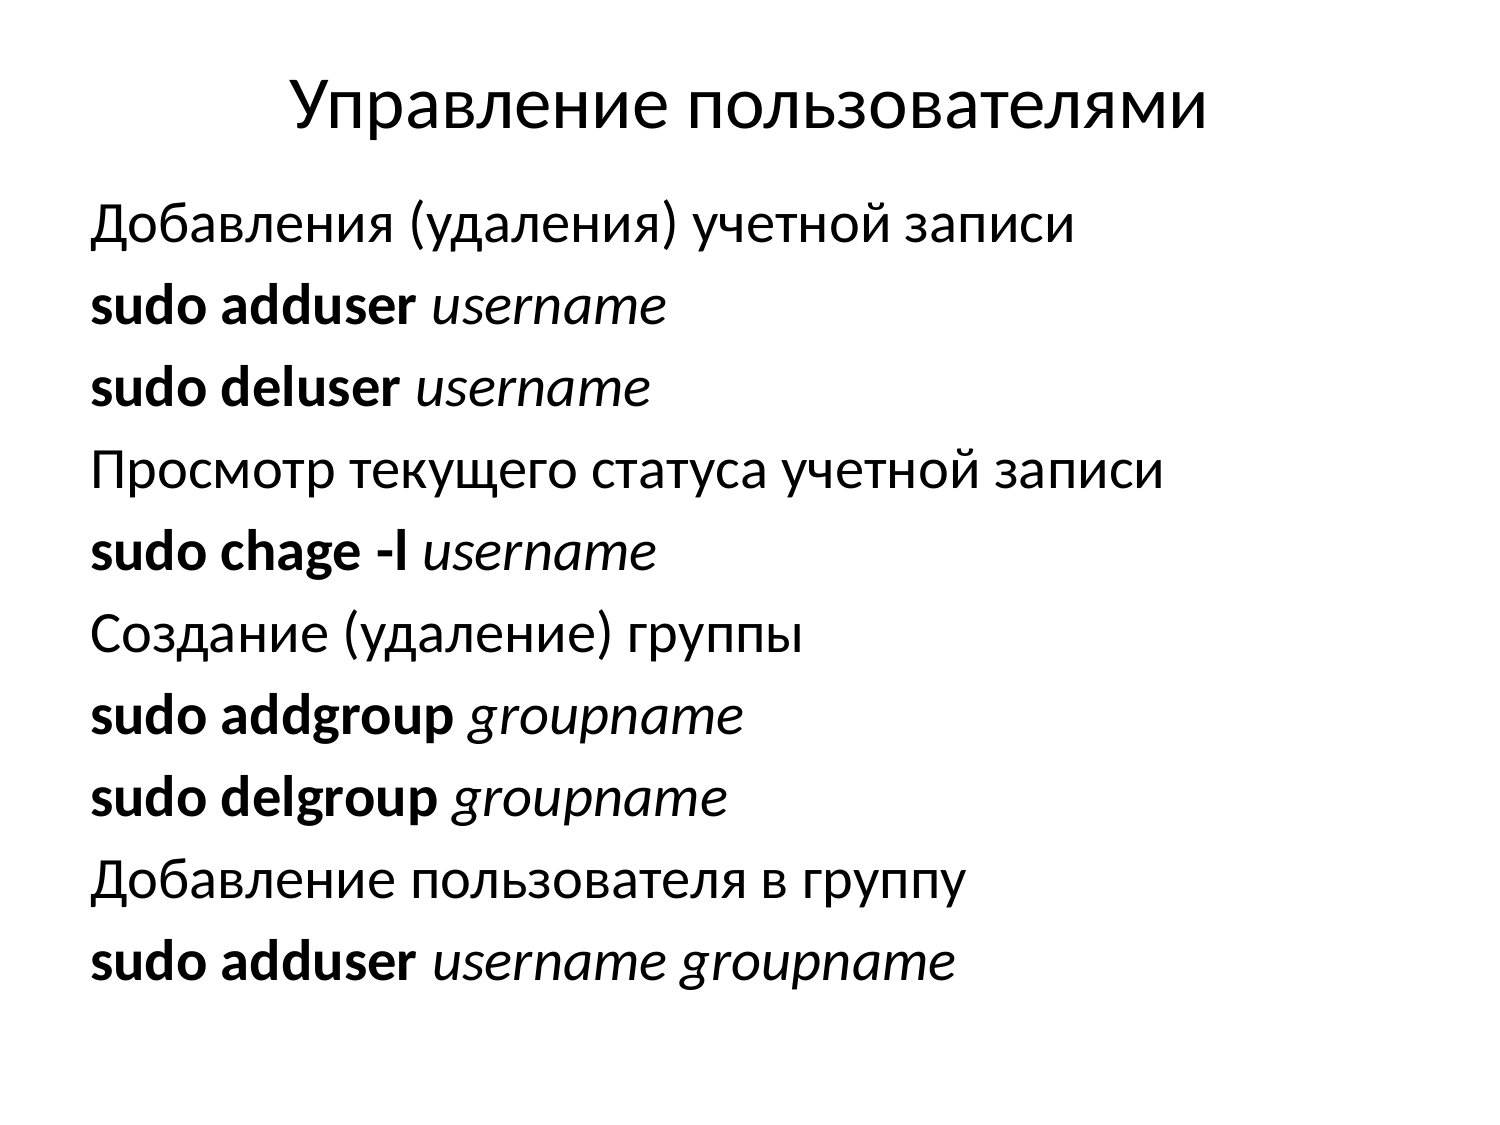

# Управление пользователями
Добавления (удаления) учетной записи
sudo adduser username
sudo deluser username
Просмотр текущего статуса учетной записи
sudo chage -l username
Создание (удаление) группы
sudo addgroup groupname
sudo delgroup groupname
Добавление пользователя в группу
sudo adduser username groupname